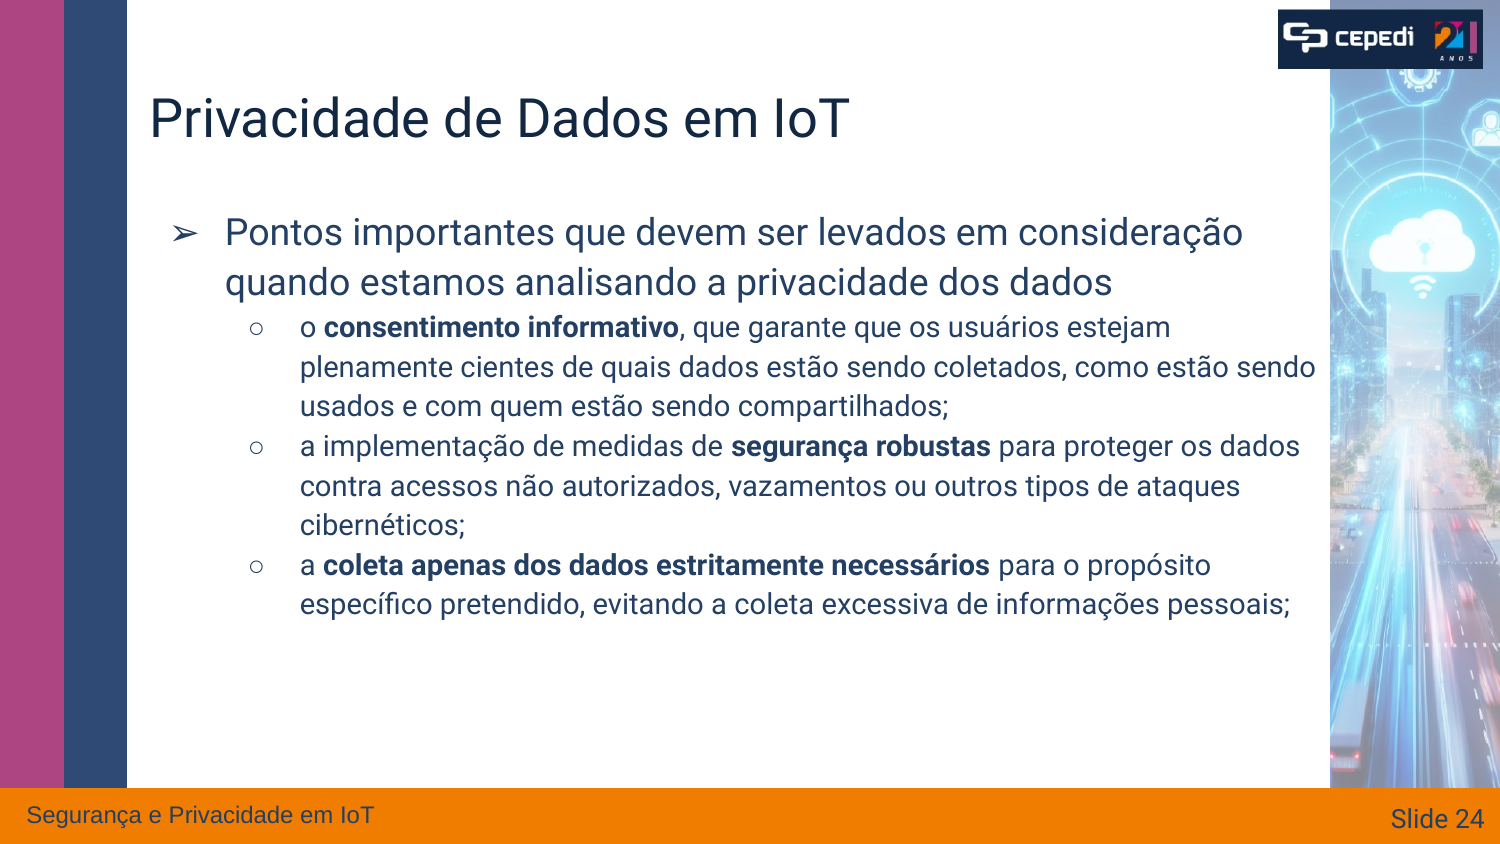

# Privacidade de Dados em IoT
Pontos importantes que devem ser levados em consideração quando estamos analisando a privacidade dos dados
o consentimento informativo, que garante que os usuários estejam plenamente cientes de quais dados estão sendo coletados, como estão sendo usados e com quem estão sendo compartilhados;
a implementação de medidas de segurança robustas para proteger os dados contra acessos não autorizados, vazamentos ou outros tipos de ataques cibernéticos;
a coleta apenas dos dados estritamente necessários para o propósito específico pretendido, evitando a coleta excessiva de informações pessoais;
Segurança e Privacidade em IoT
Slide 24